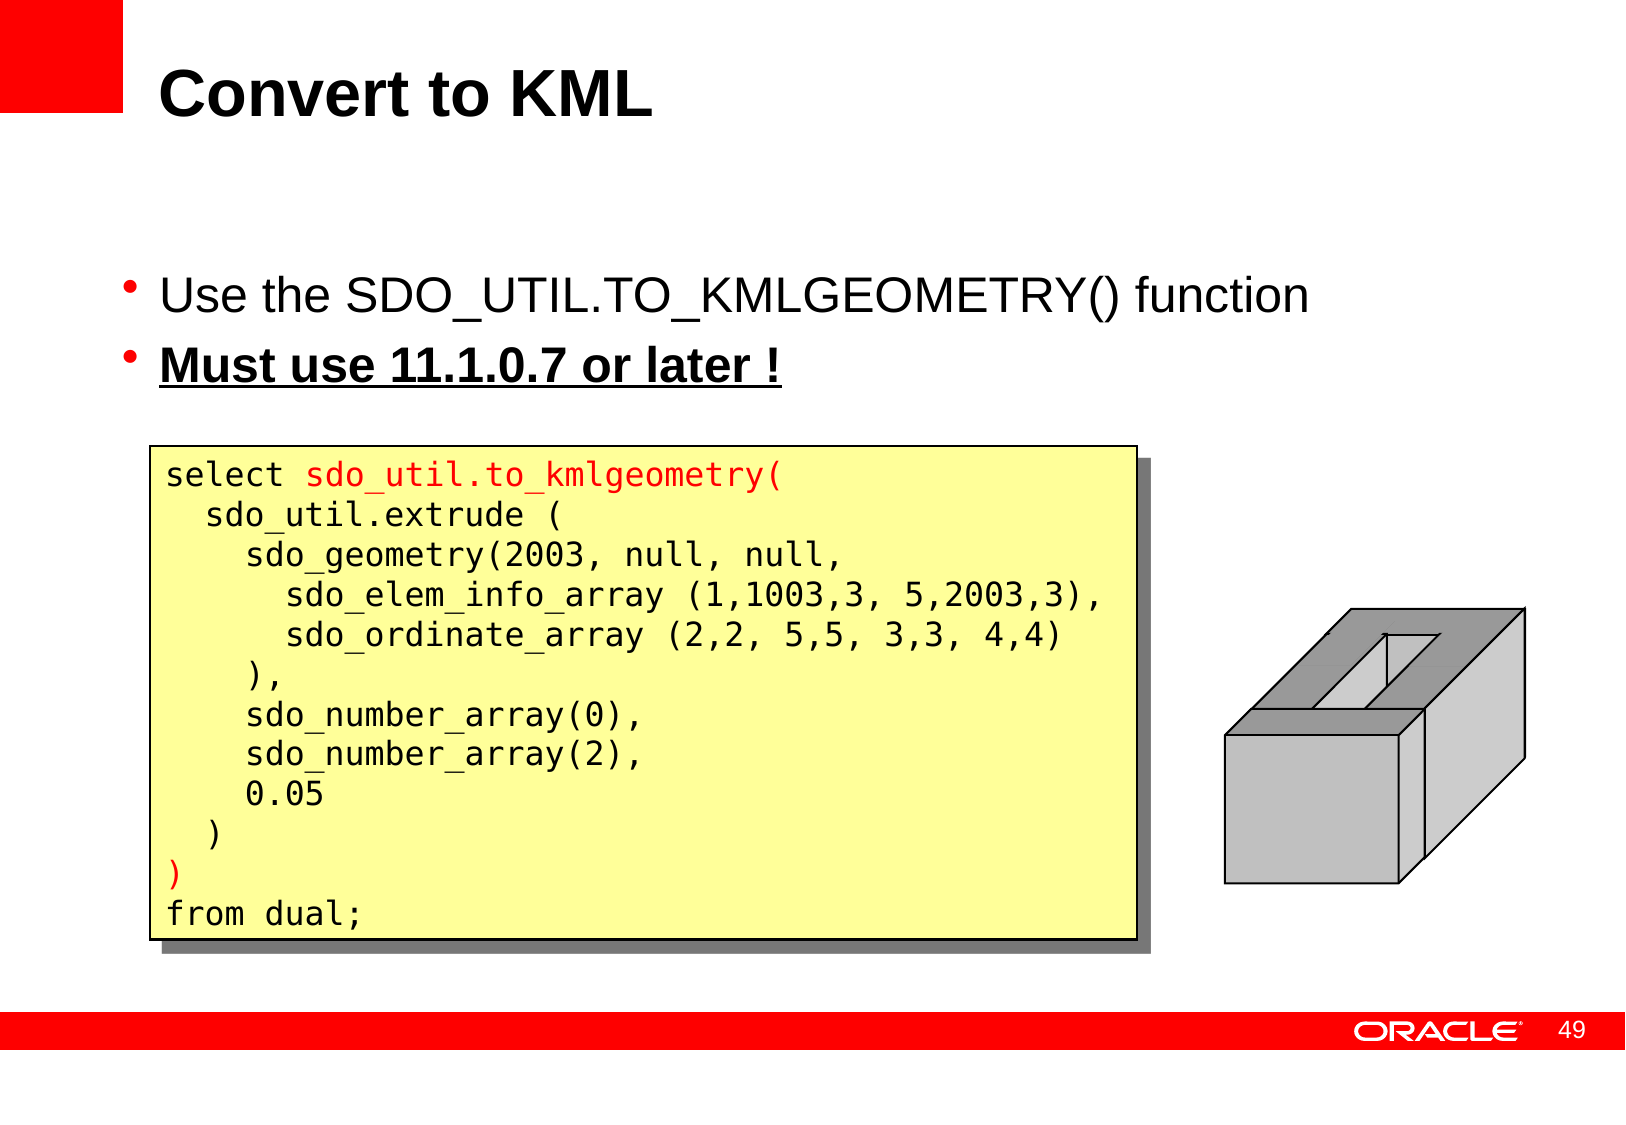

# Convert to KML
Use the SDO_UTIL.TO_KMLGEOMETRY() function
Must use 11.1.0.7 or later !

select sdo_util.to_kmlgeometry(
  sdo_util.extrude (
    sdo_geometry(2003, null, null,
      sdo_elem_info_array (1,1003,3, 5,2003,3),
      sdo_ordinate_array (2,2, 5,5, 3,3, 4,4)
    ),
    sdo_number_array(0),
    sdo_number_array(2),
    0.05
  )
)
from dual;